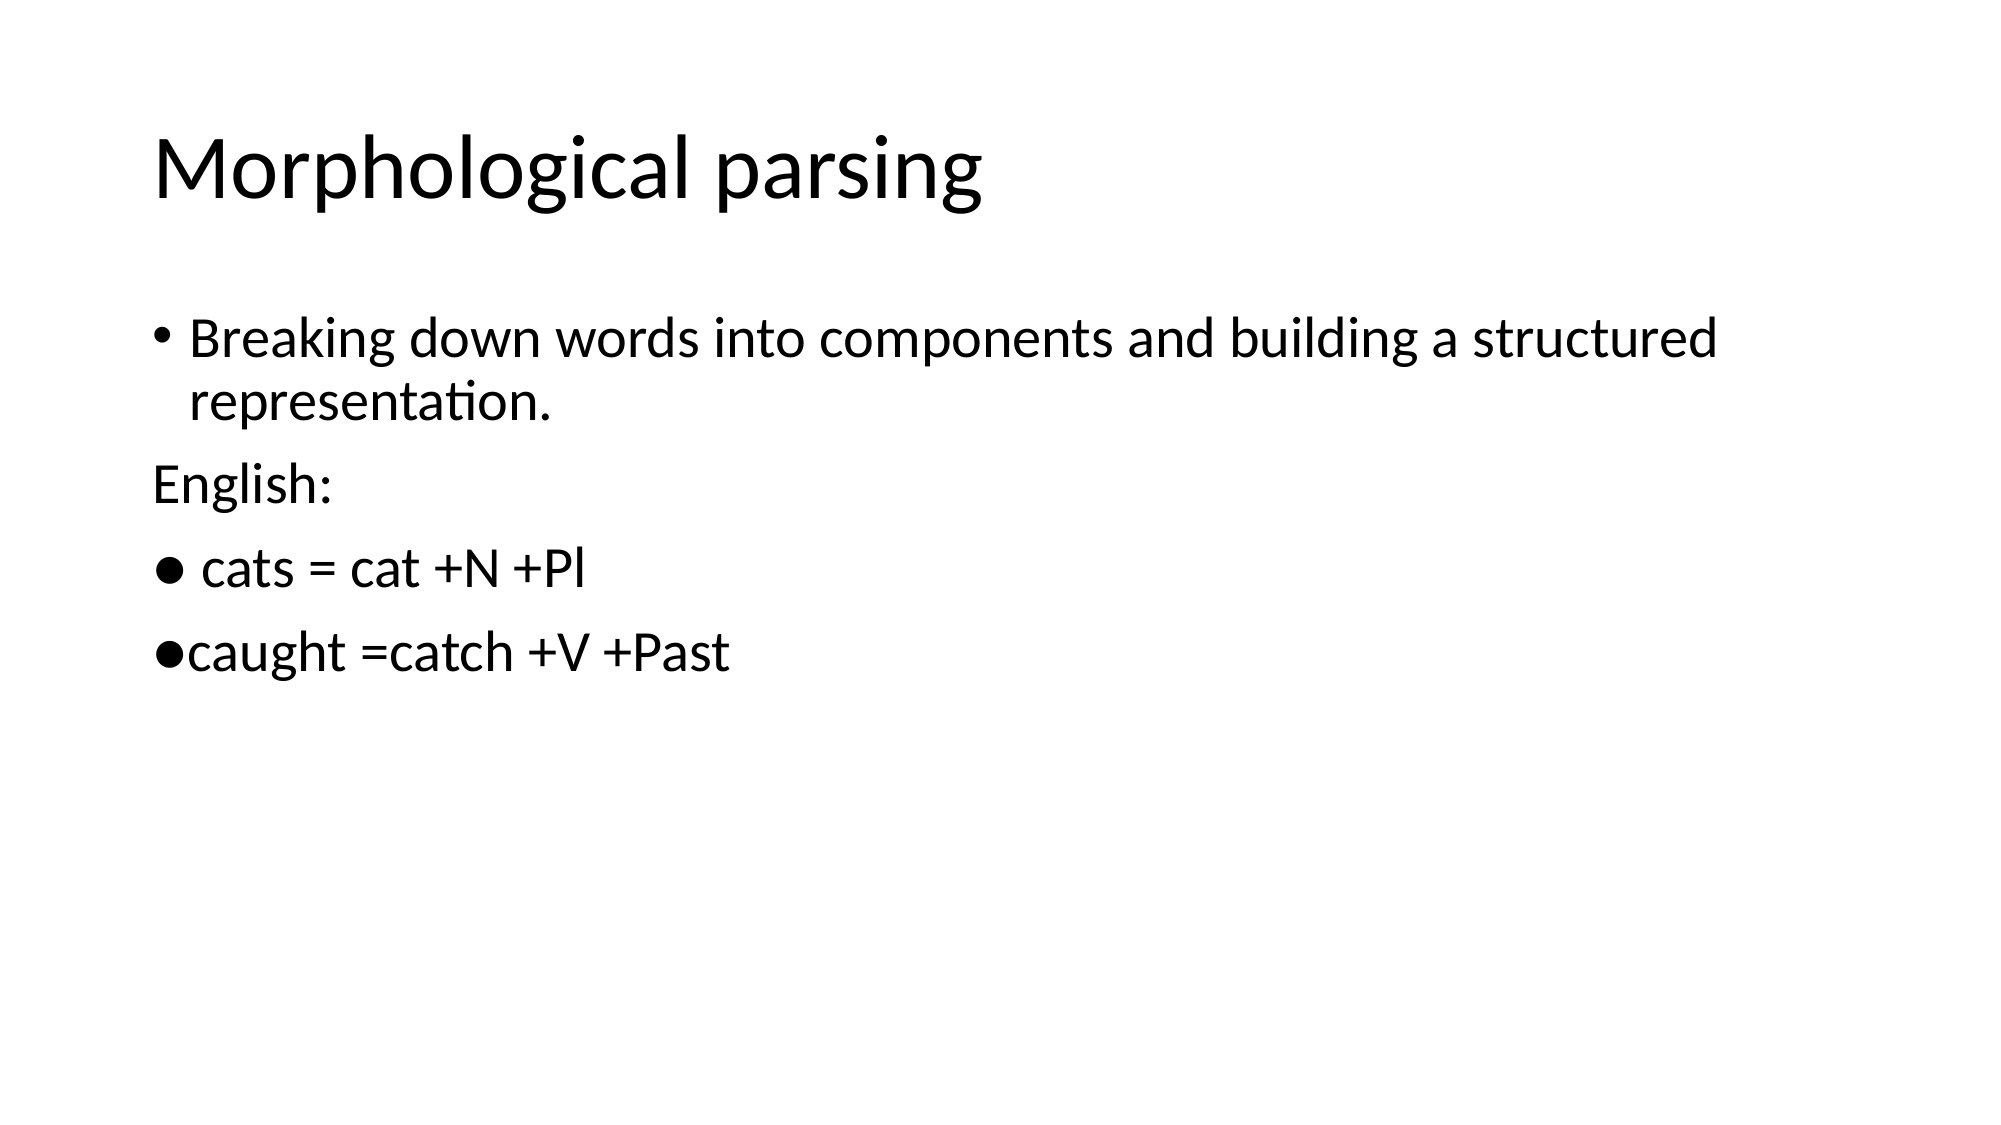

# Morphological parsing
Breaking down words into components and building a structured representation.
English:
● cats = cat +N +Pl
●caught =catch +V +Past